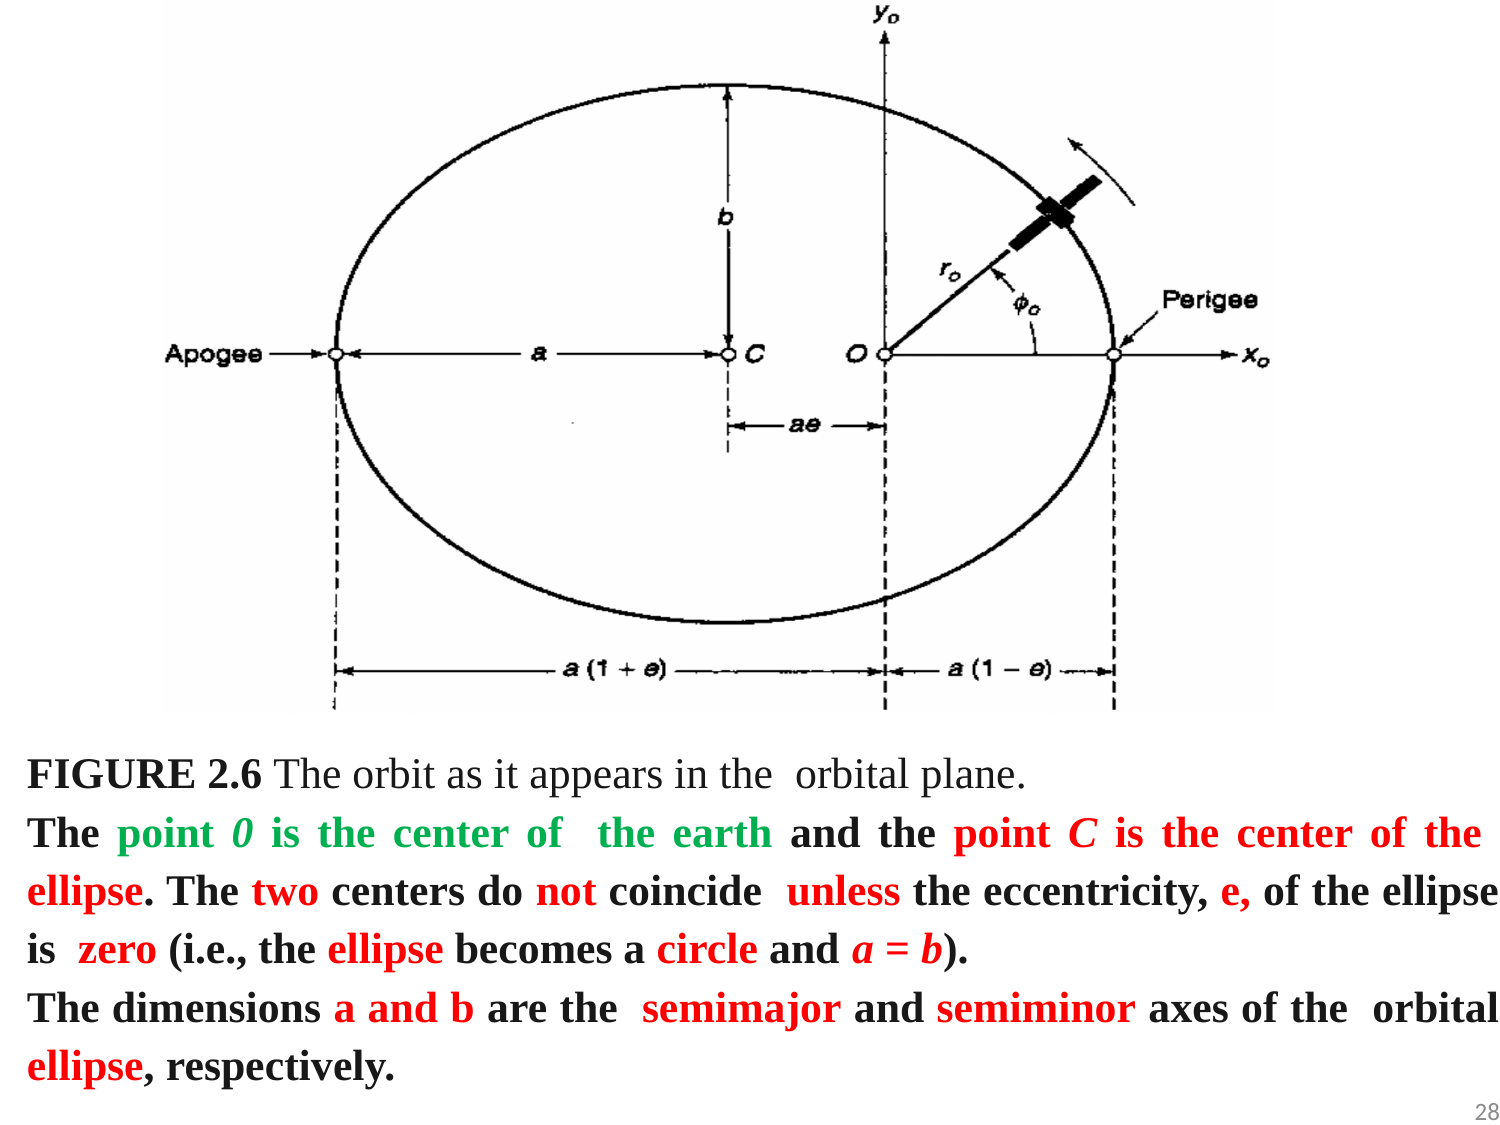

FIGURE 2.6 The orbit as it appears in the  orbital plane.
The point 0 is the center of  the earth and the point C is the center of the  ellipse. The two centers do not coincide  unless the eccentricity, e, of the ellipse is  zero (i.e., the ellipse becomes a circle and a = b).
The dimensions a and b are the  semimajor and semiminor axes of the  orbital ellipse, respectively.
28